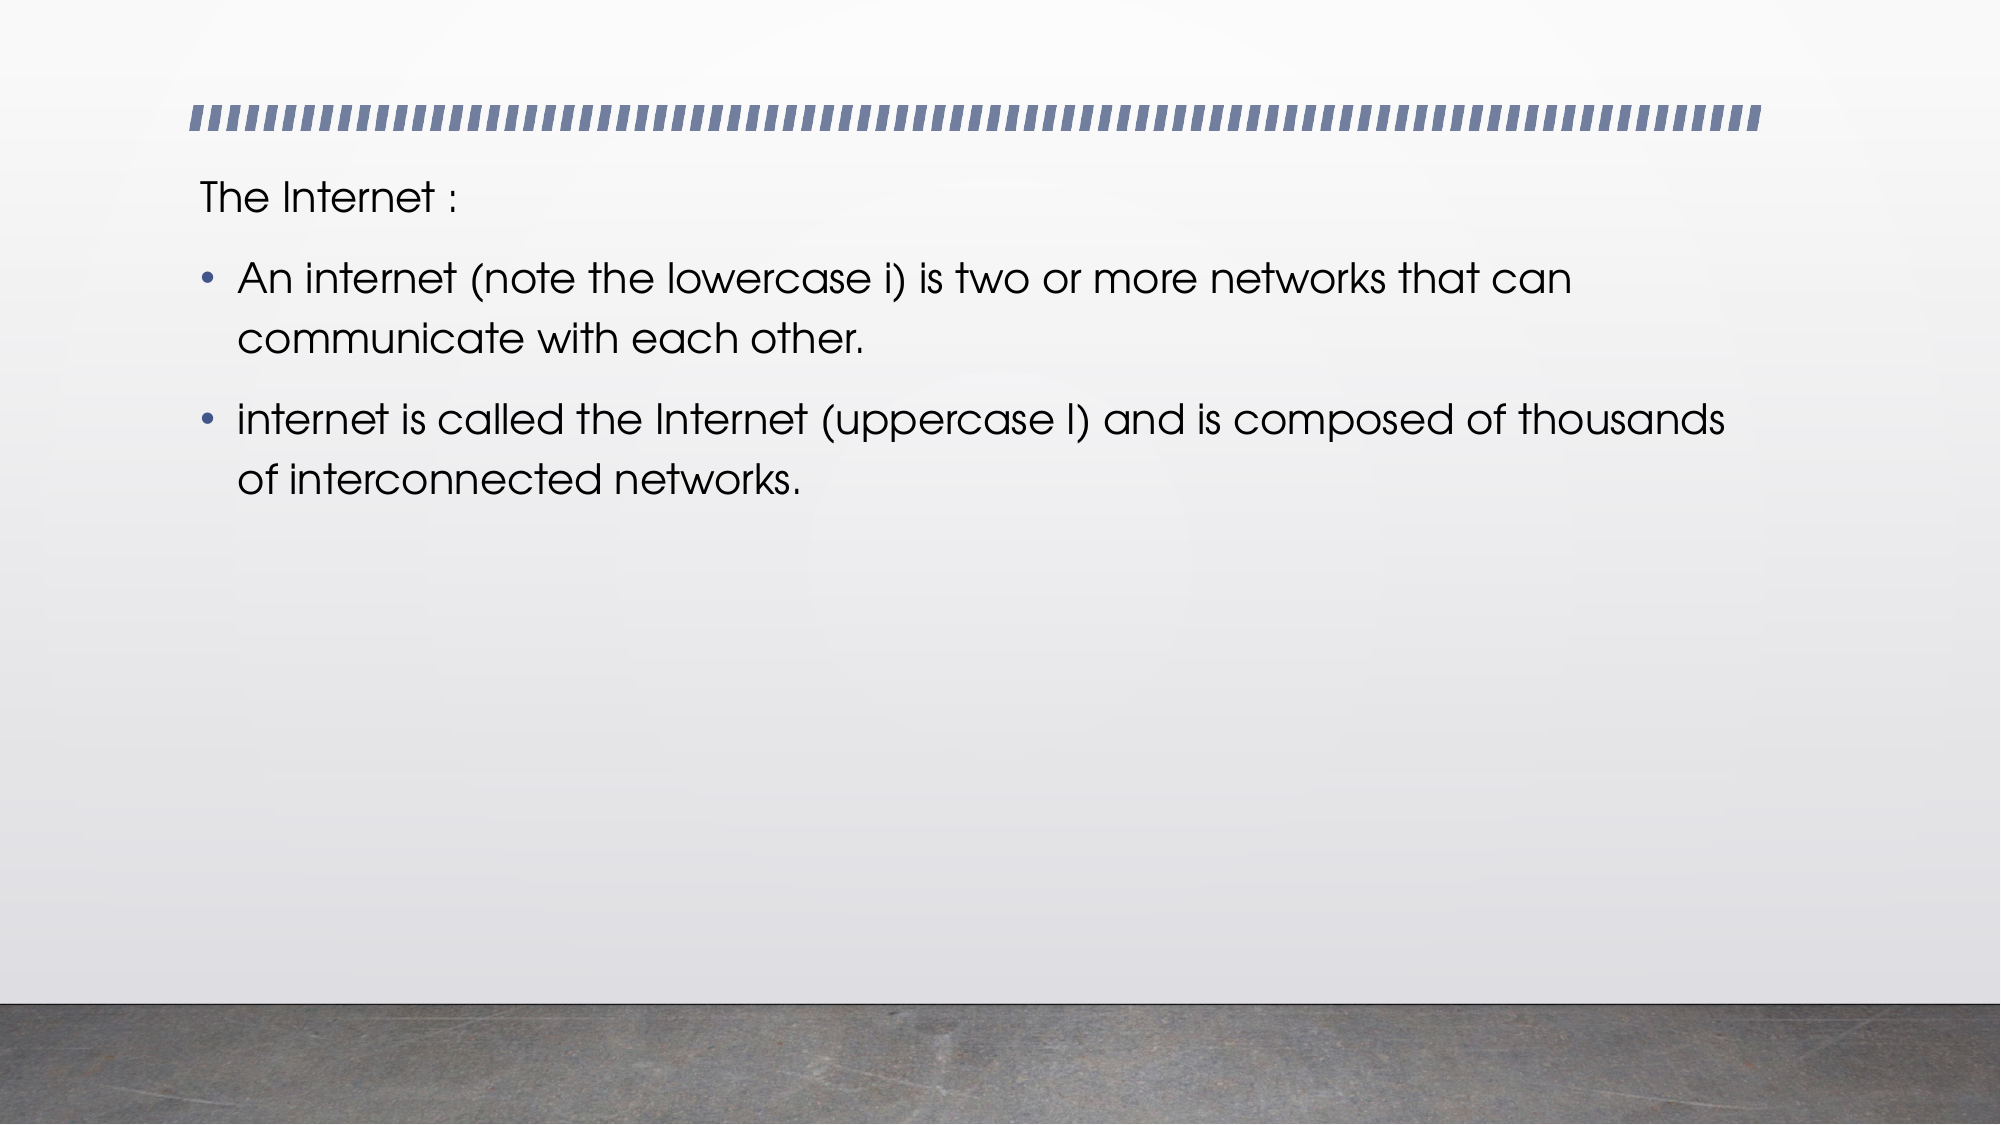

The Internet :
An internet (note the lowercase i) is two or more networks that can communicate with each other.
internet is called the Internet (uppercase I) and is composed of thousands of interconnected networks.